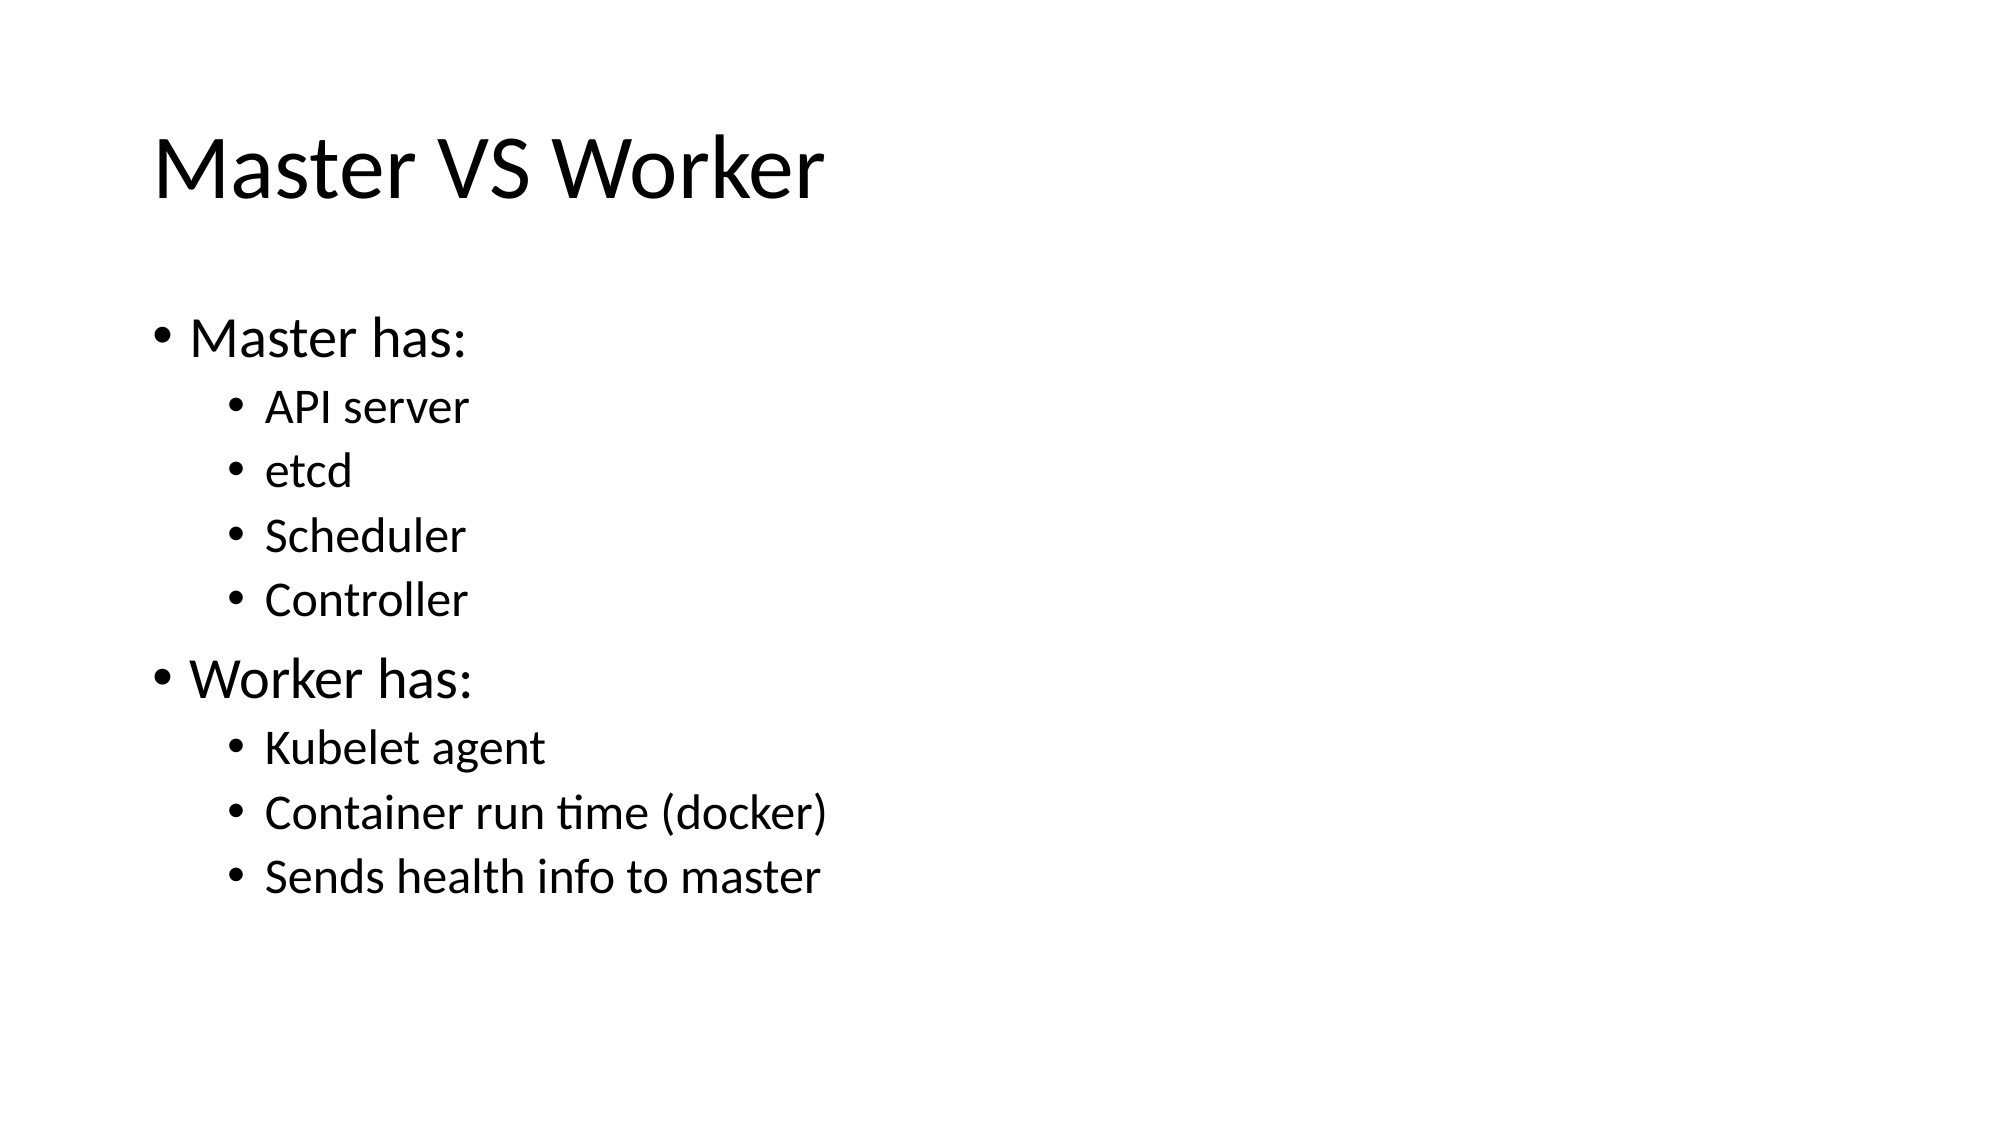

# Master VS Worker
Master has:
API server
etcd
Scheduler
Controller
Worker has:
Kubelet agent
Container run time (docker)
Sends health info to master